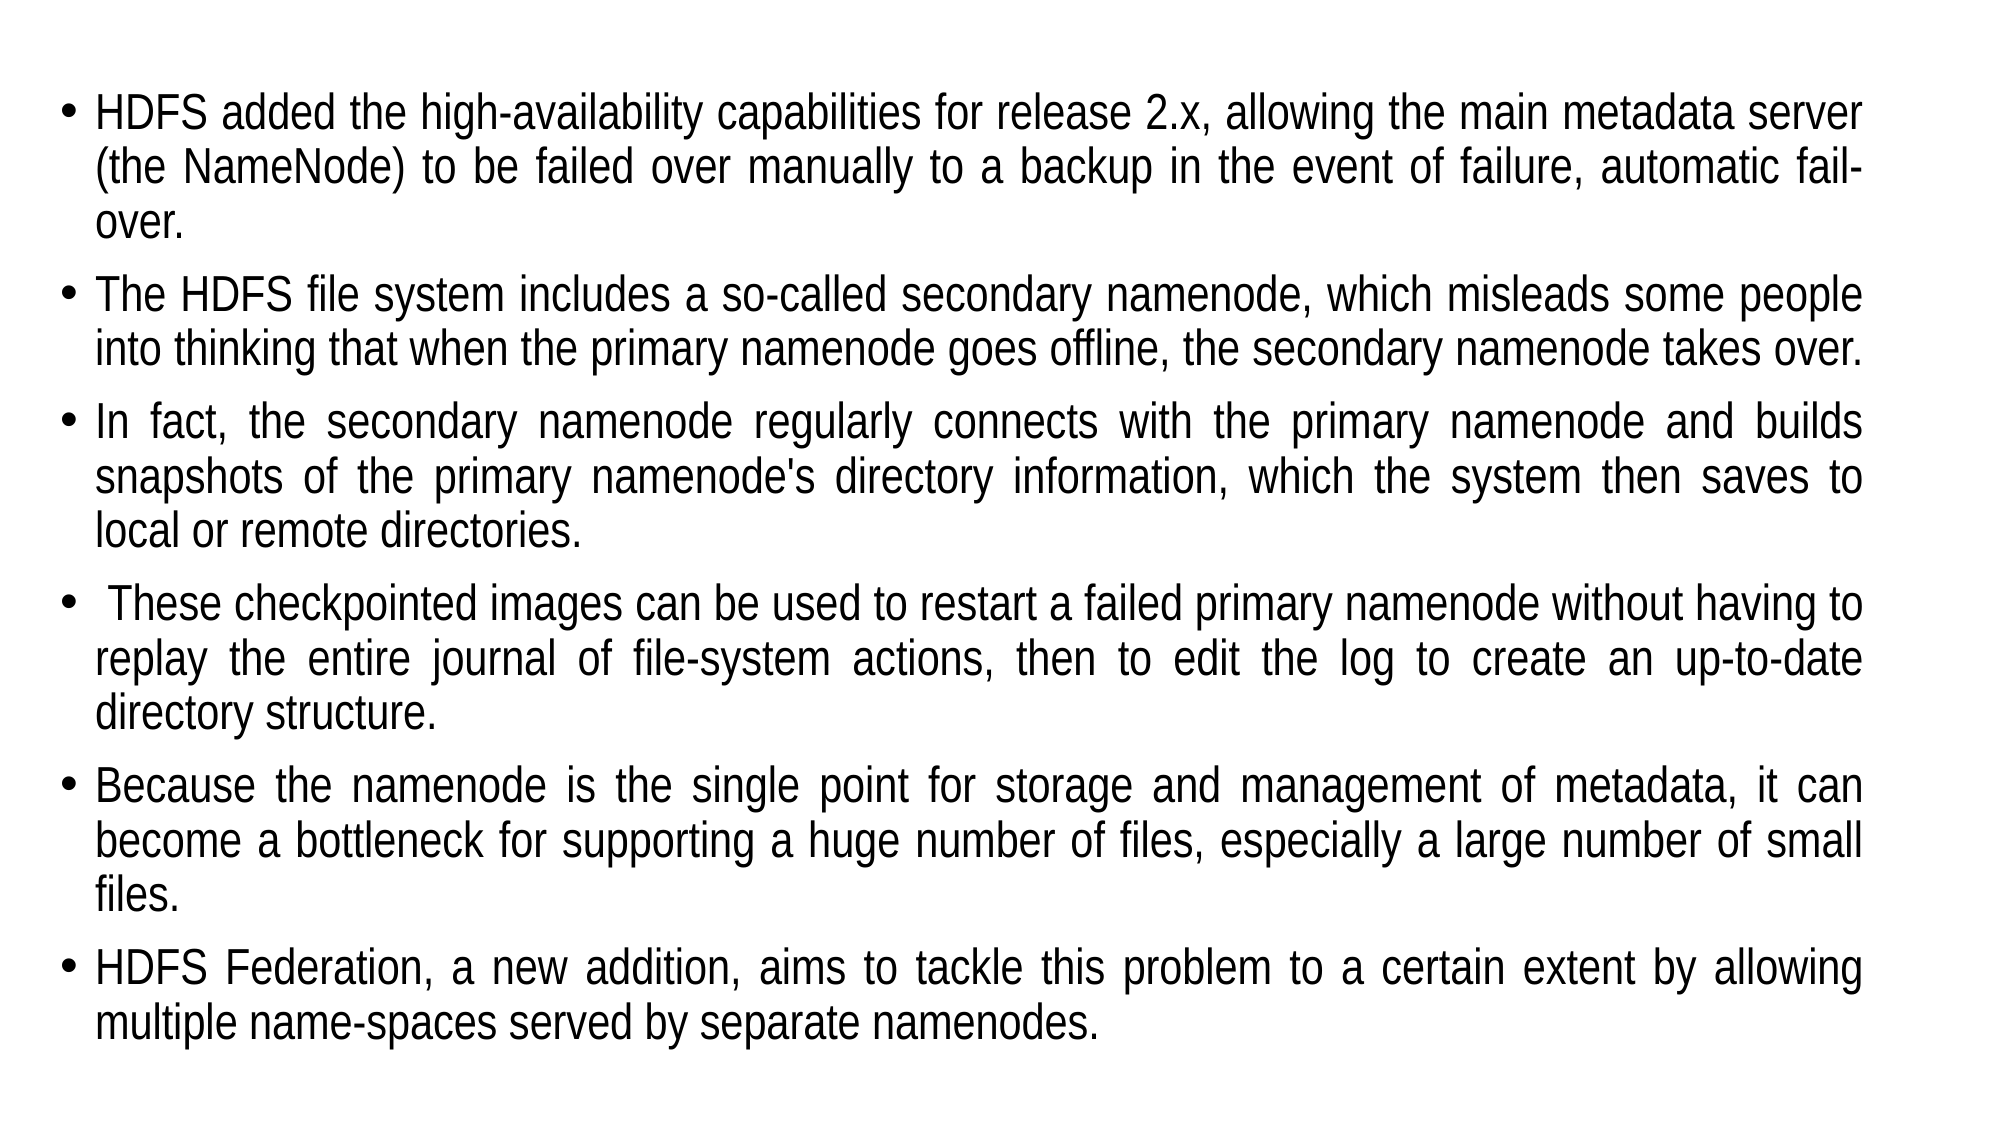

HDFS added the high-availability capabilities for release 2.x, allowing the main metadata server (the NameNode) to be failed over manually to a backup in the event of failure, automatic fail-over.
The HDFS file system includes a so-called secondary namenode, which misleads some people into thinking that when the primary namenode goes offline, the secondary namenode takes over.
In fact, the secondary namenode regularly connects with the primary namenode and builds snapshots of the primary namenode's directory information, which the system then saves to local or remote directories.
 These checkpointed images can be used to restart a failed primary namenode without having to replay the entire journal of file-system actions, then to edit the log to create an up-to-date directory structure.
Because the namenode is the single point for storage and management of metadata, it can become a bottleneck for supporting a huge number of files, especially a large number of small files.
HDFS Federation, a new addition, aims to tackle this problem to a certain extent by allowing multiple name-spaces served by separate namenodes.